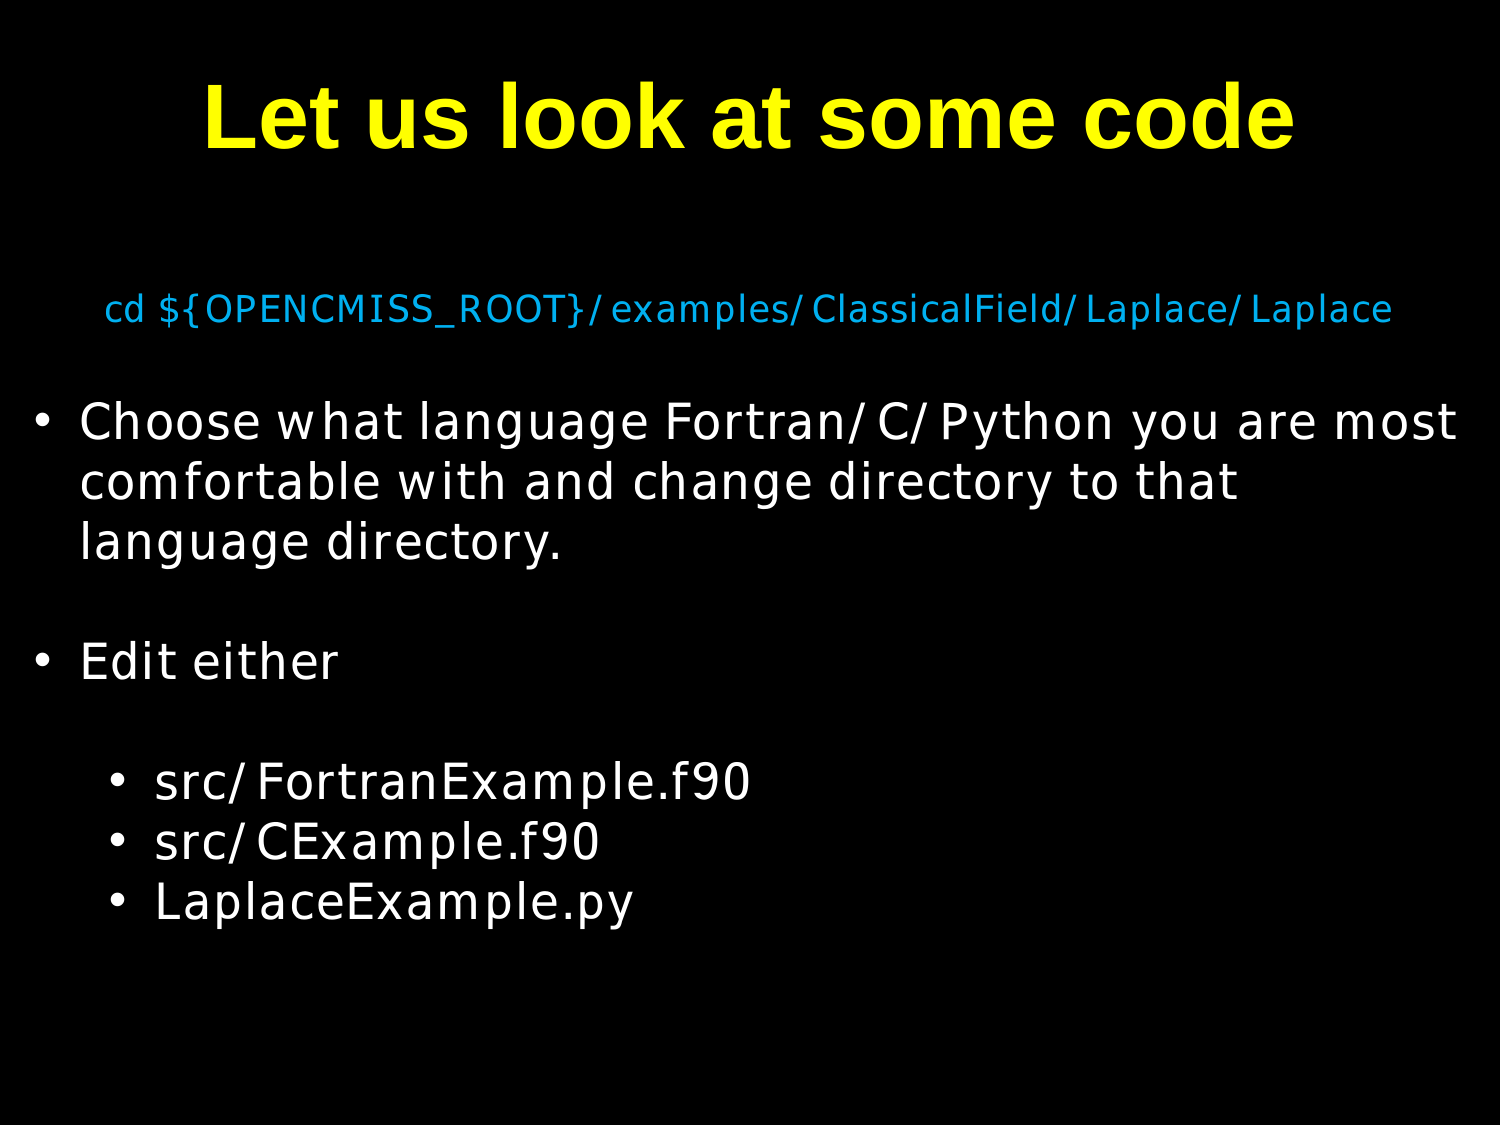

# Let us look at some code
cd ${OPENCMISS_ROOT}/examples/ClassicalField/Laplace/Laplace

Choose what language Fortran/C/Python you are most comfortable with and change directory to that language directory.

Edit either

src/FortranExample.f90
src/CExample.f90
LaplaceExample.py